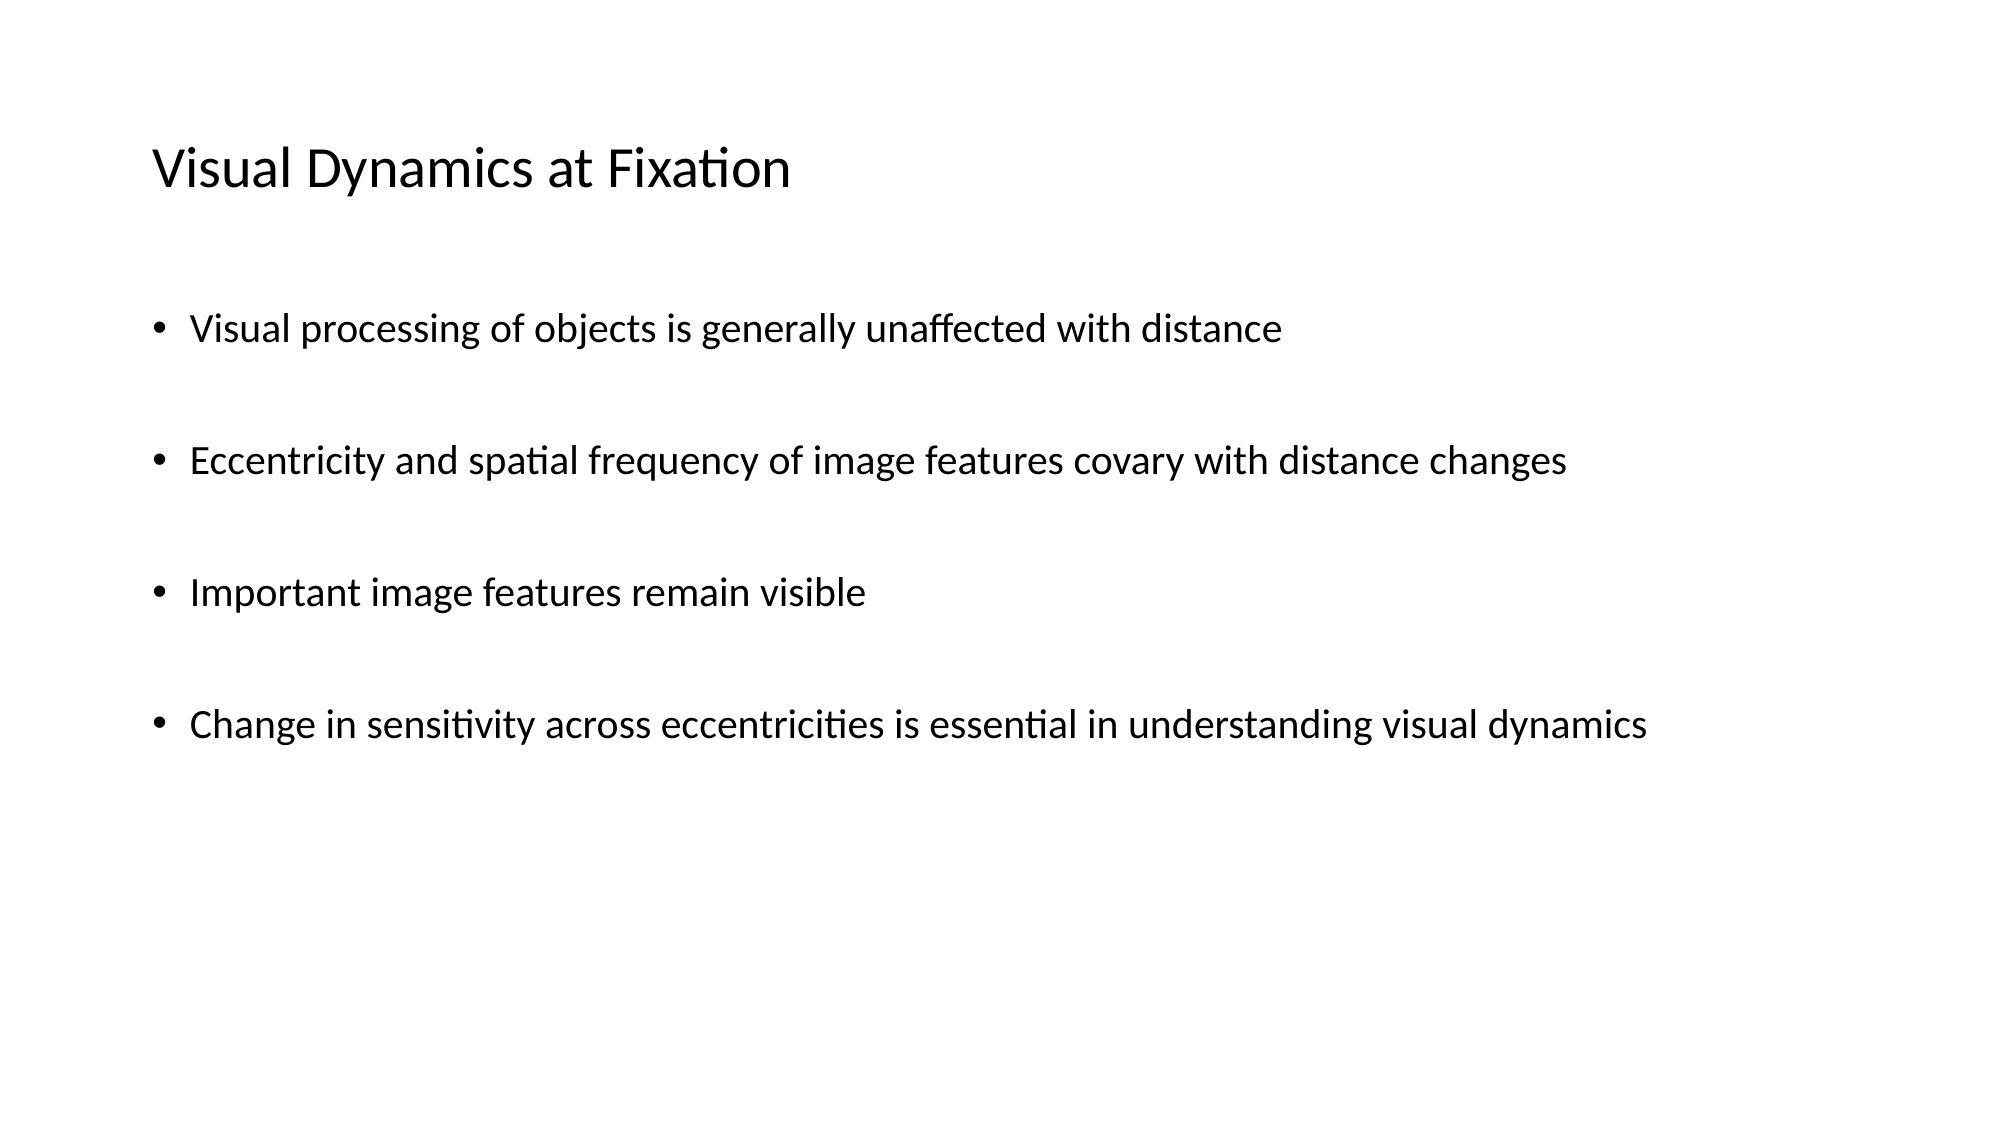

# Visual Dynamics at Fixation
Visual processing of objects is generally unaffected with distance

Eccentricity and spatial frequency of image features covary with distance changes

Important image features remain visible

Change in sensitivity across eccentricities is essential in understanding visual dynamics